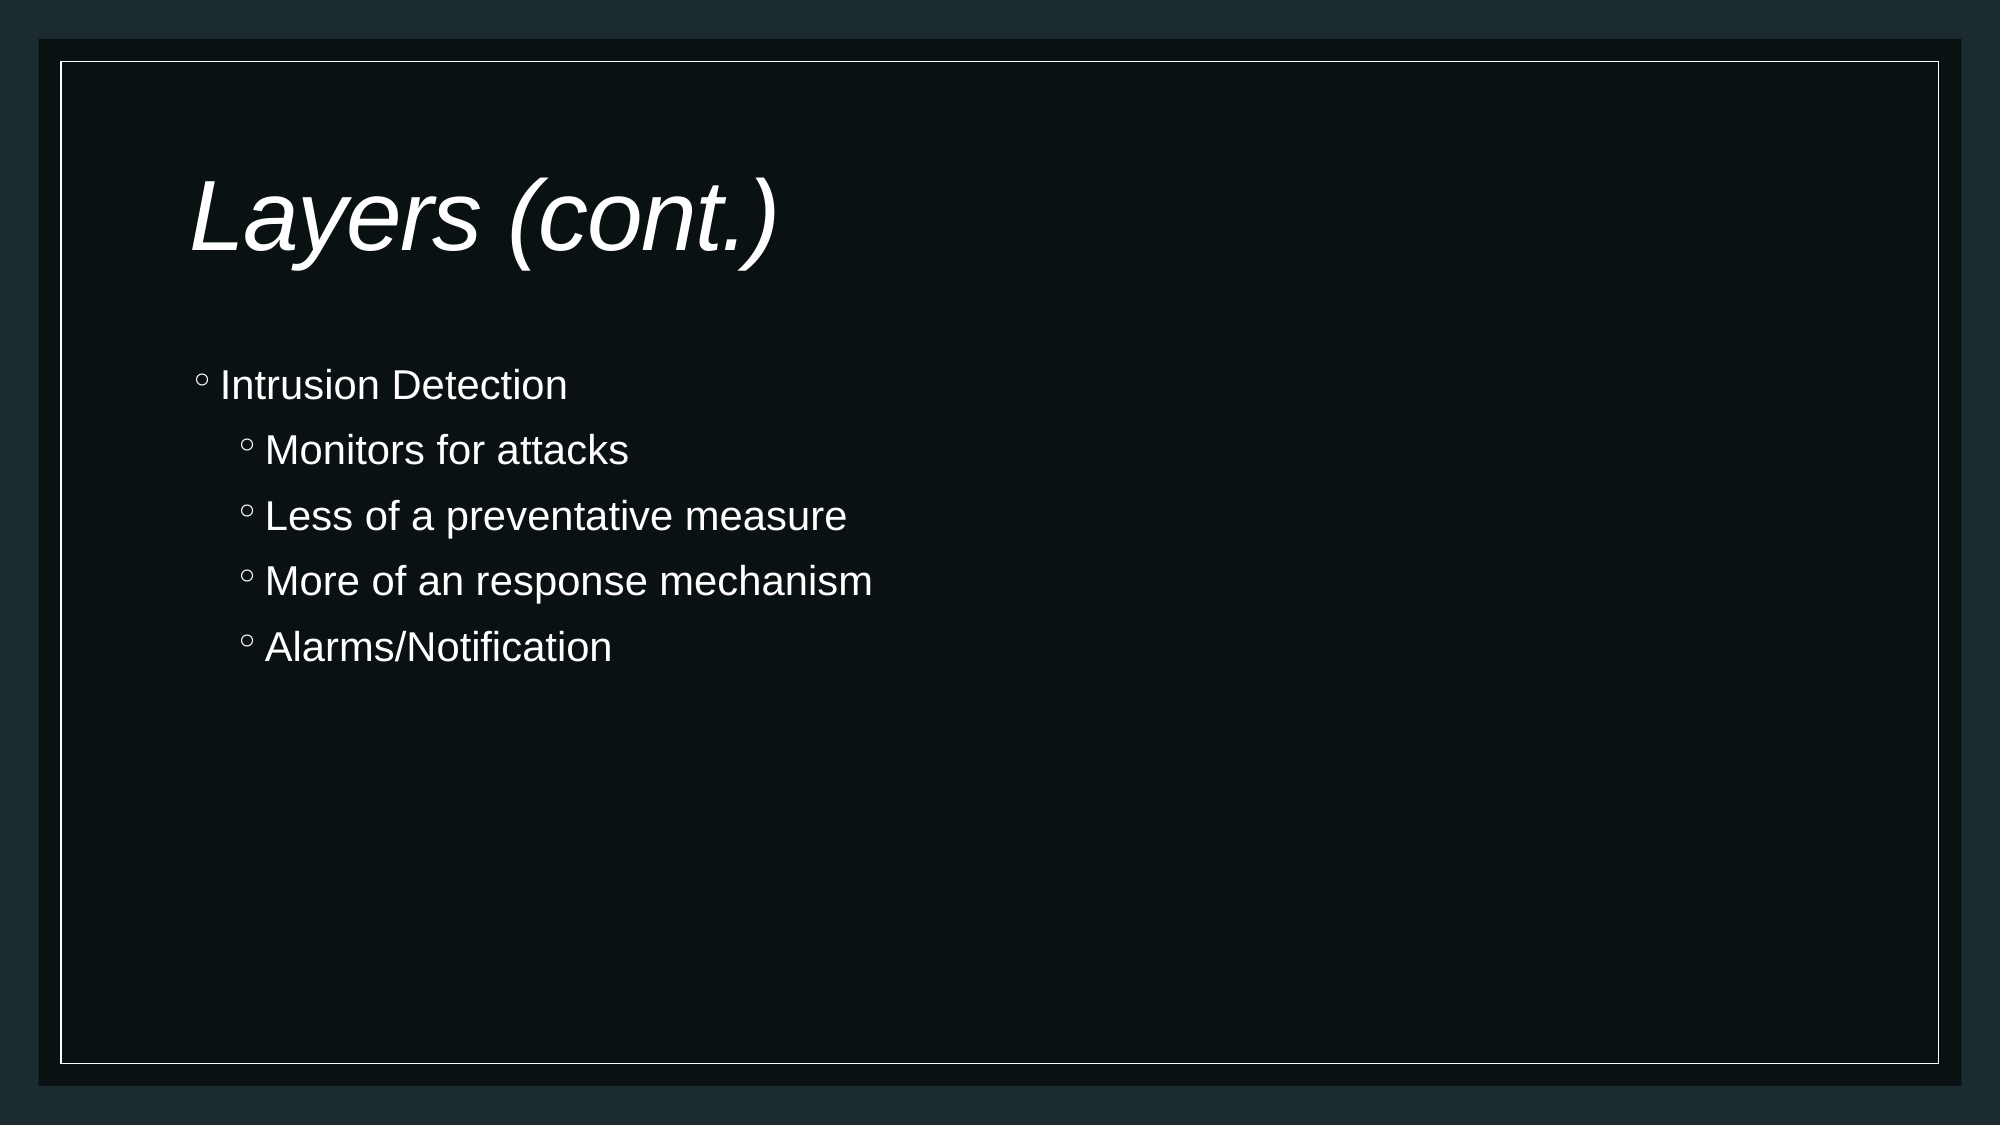

# Layers (cont.)
Intrusion Detection
Monitors for attacks
Less of a preventative measure
More of an response mechanism
Alarms/Notification